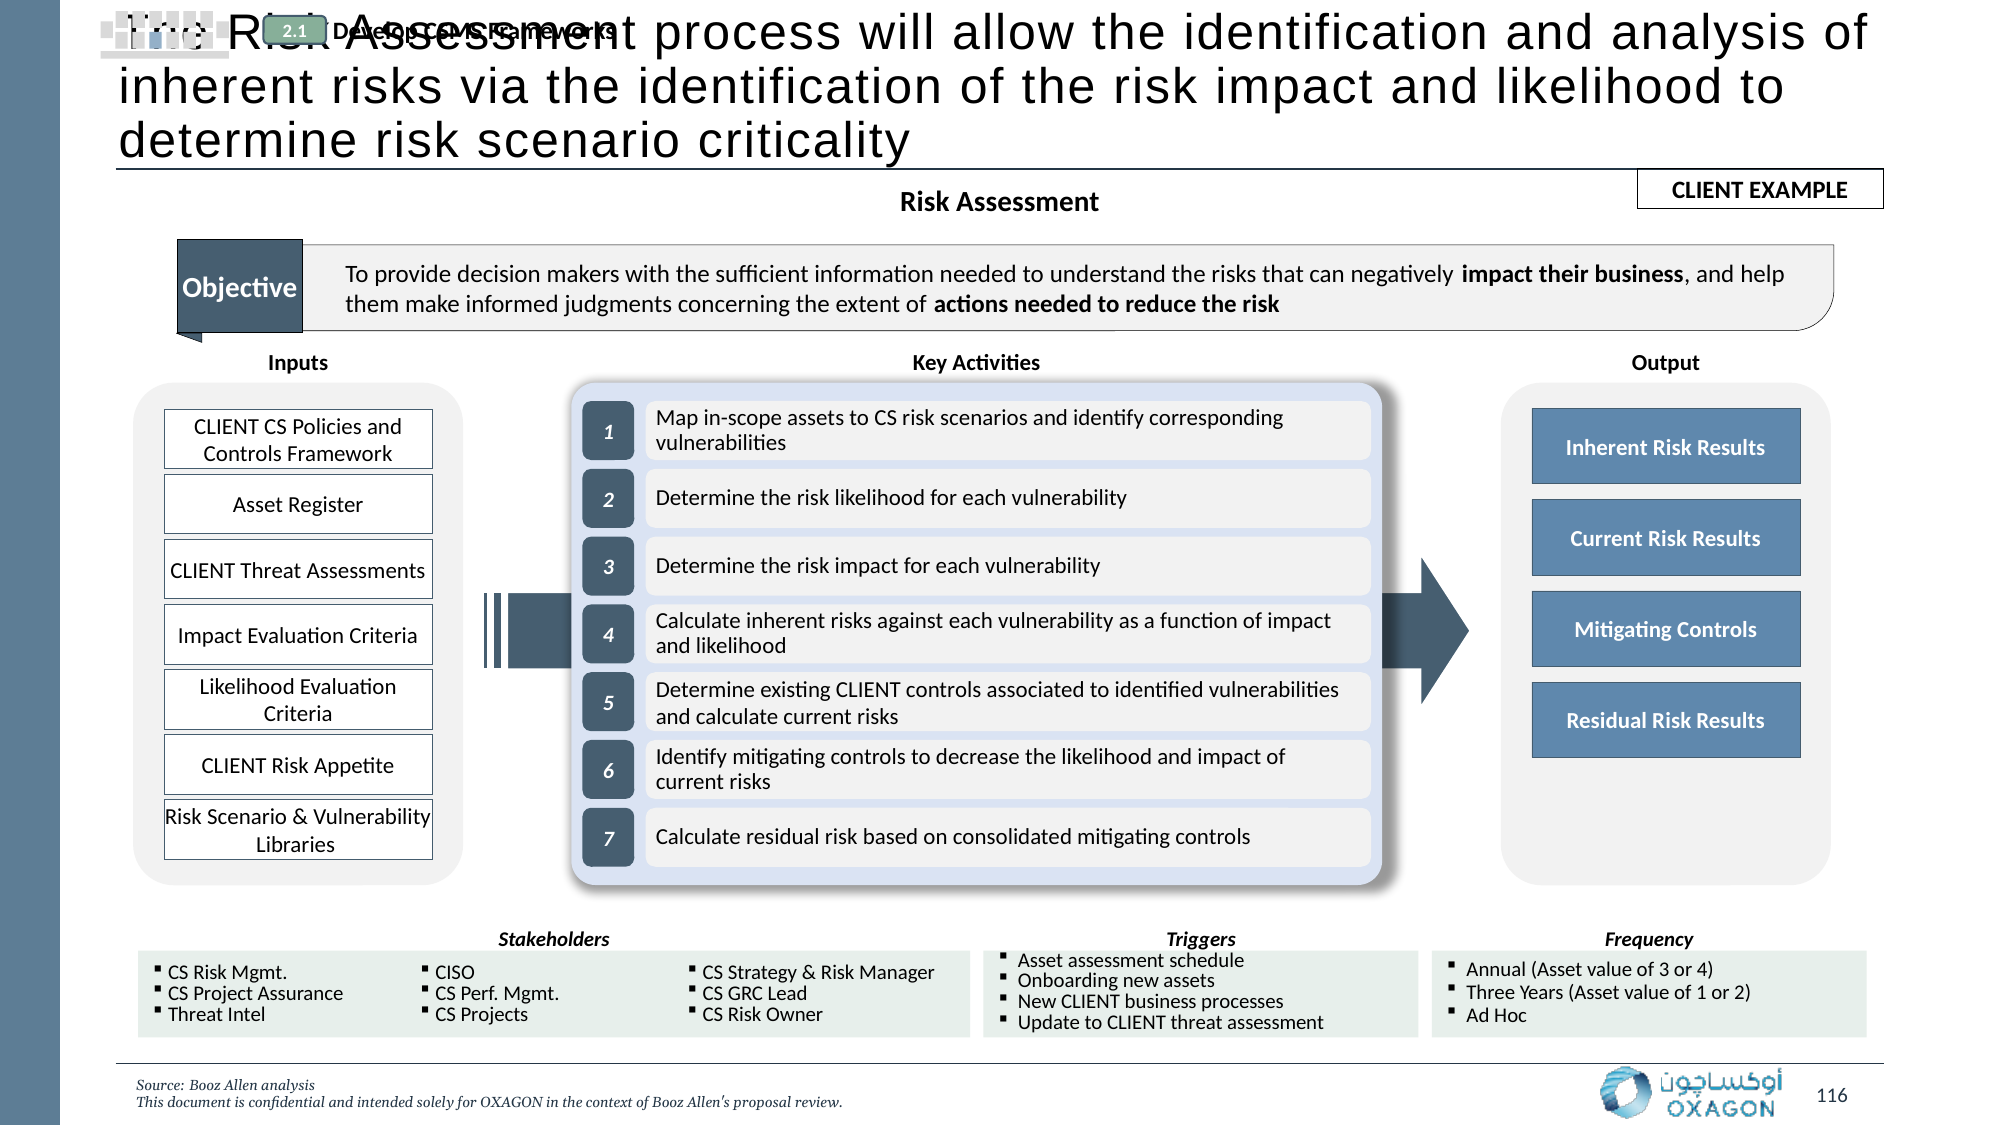

Develop CSMS Frameworks

2.1
# The Risk Assessment process will allow the identification and analysis of inherent risks via the identification of the risk impact and likelihood to determine risk scenario criticality

CLIENT EXAMPLE
Risk Assessment
Objective
To provide decision makers with the sufficient information needed to understand the risks that can negatively impact their business, and help them make informed judgments concerning the extent of actions needed to reduce the risk

Key Activities
Inputs
Output

1
Map in-scope assets to CS risk scenarios and identify corresponding vulnerabilities
Inherent Risk Results
CLIENT CS Policies and Controls Framework
2
Determine the risk likelihood for each vulnerability
Asset Register
Current Risk Results
3
Determine the risk impact for each vulnerability
CLIENT Threat Assessments

Mitigating Controls
Impact Evaluation Criteria
4
Calculate inherent risks against each vulnerability as a function of impact and likelihood
Likelihood Evaluation Criteria
5
Determine existing CLIENT controls associated to identified vulnerabilities and calculate current risks
Residual Risk Results
CLIENT Risk Appetite
6
Identify mitigating controls to decrease the likelihood and impact of current risks
Risk Scenario & Vulnerability Libraries
7
Calculate residual risk based on consolidated mitigating controls
Stakeholders
Triggers
Frequency
CS Risk Mgmt.
CS Project Assurance
Threat Intel
CISO
CS Perf. Mgmt.
CS Projects
CS Strategy & Risk Manager
CS GRC Lead
CS Risk Owner
Asset assessment schedule
Onboarding new assets
New CLIENT business processes
Update to CLIENT threat assessment
Annual (Asset value of 3 or 4)
Three Years (Asset value of 1 or 2)
Ad Hoc
Source: Booz Allen analysis
This document is confidential and intended solely for OXAGON in the context of Booz Allen's proposal review.